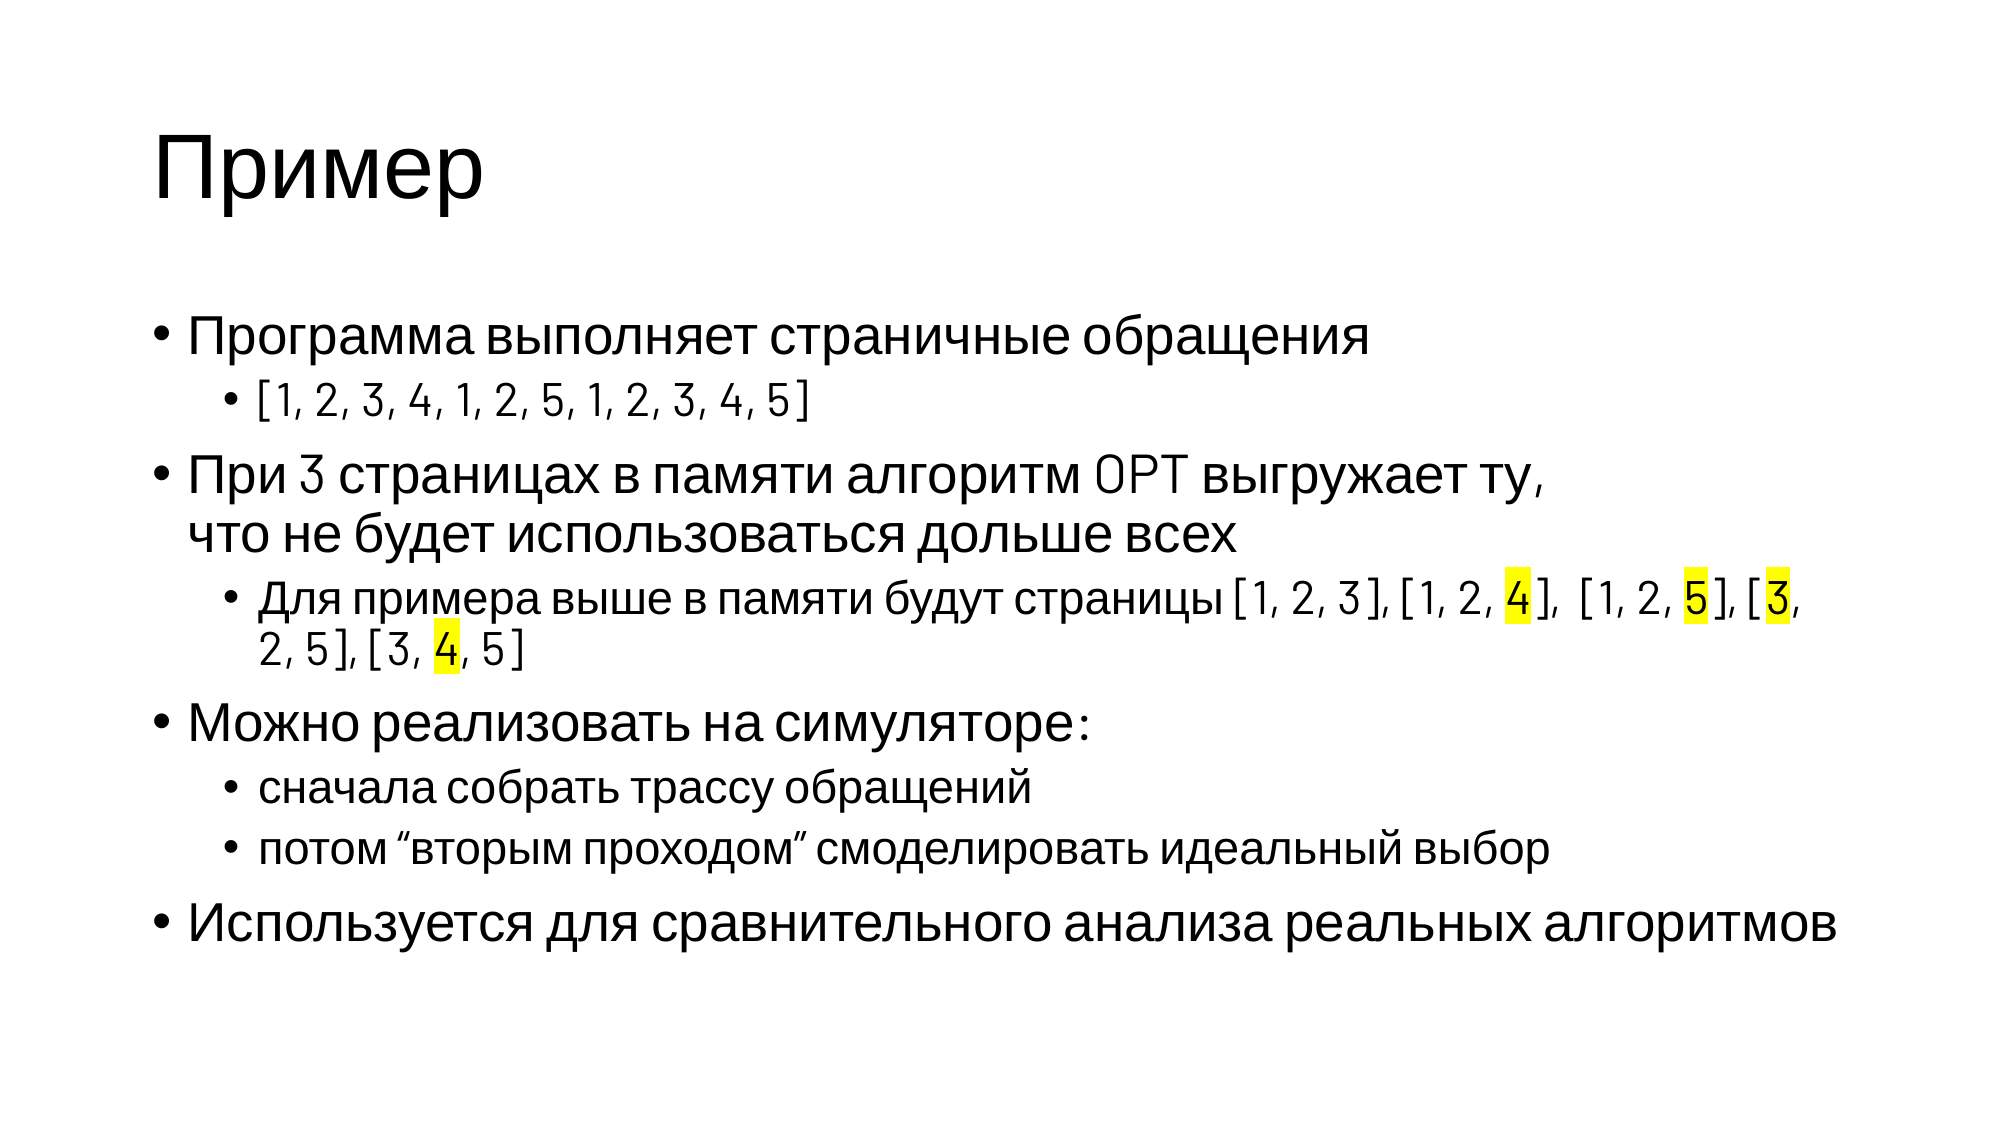

# Пример
Программа выполняет страничные обращения
[1, 2, 3, 4, 1, 2, 5, 1, 2, 3, 4, 5]
При 3 страницах в памяти алгоритм OPT выгружает ту,
что не будет использоваться дольше всех
Для примера выше в памяти будут страницы [1, 2, 3], [1, 2, 4],  [1, 2, 5], [3, 2, 5], [3, 4, 5]
Можно реализовать на симуляторе:
сначала собрать трассу обращений
потом “вторым проходом” смоделировать идеальный выбор
Используется для сравнительного анализа реальных алгоритмов